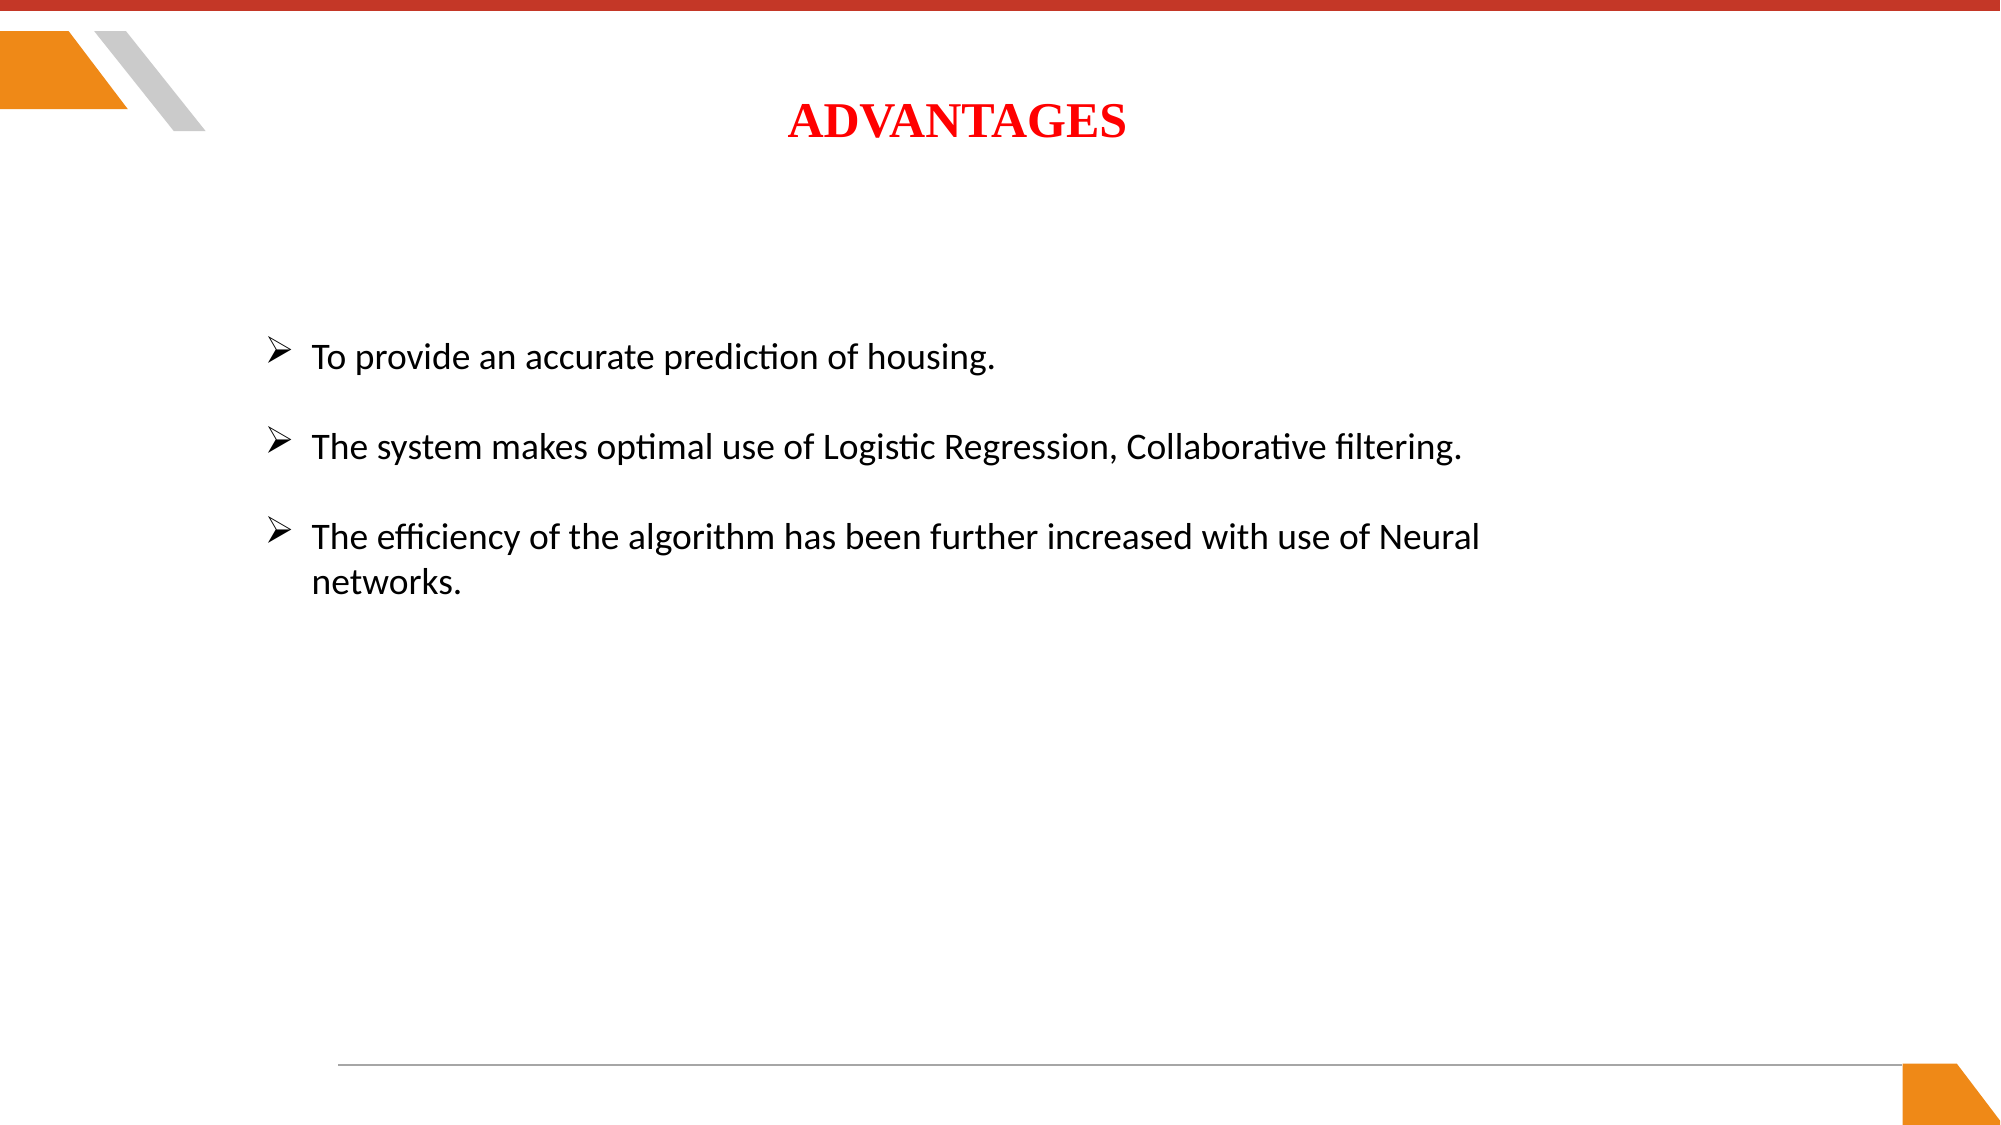

# ADVANTAGES
To provide an accurate prediction of housing.

The system makes optimal use of Logistic Regression, Collaborative filtering.

The efficiency of the algorithm has been further increased with use of Neural networks.